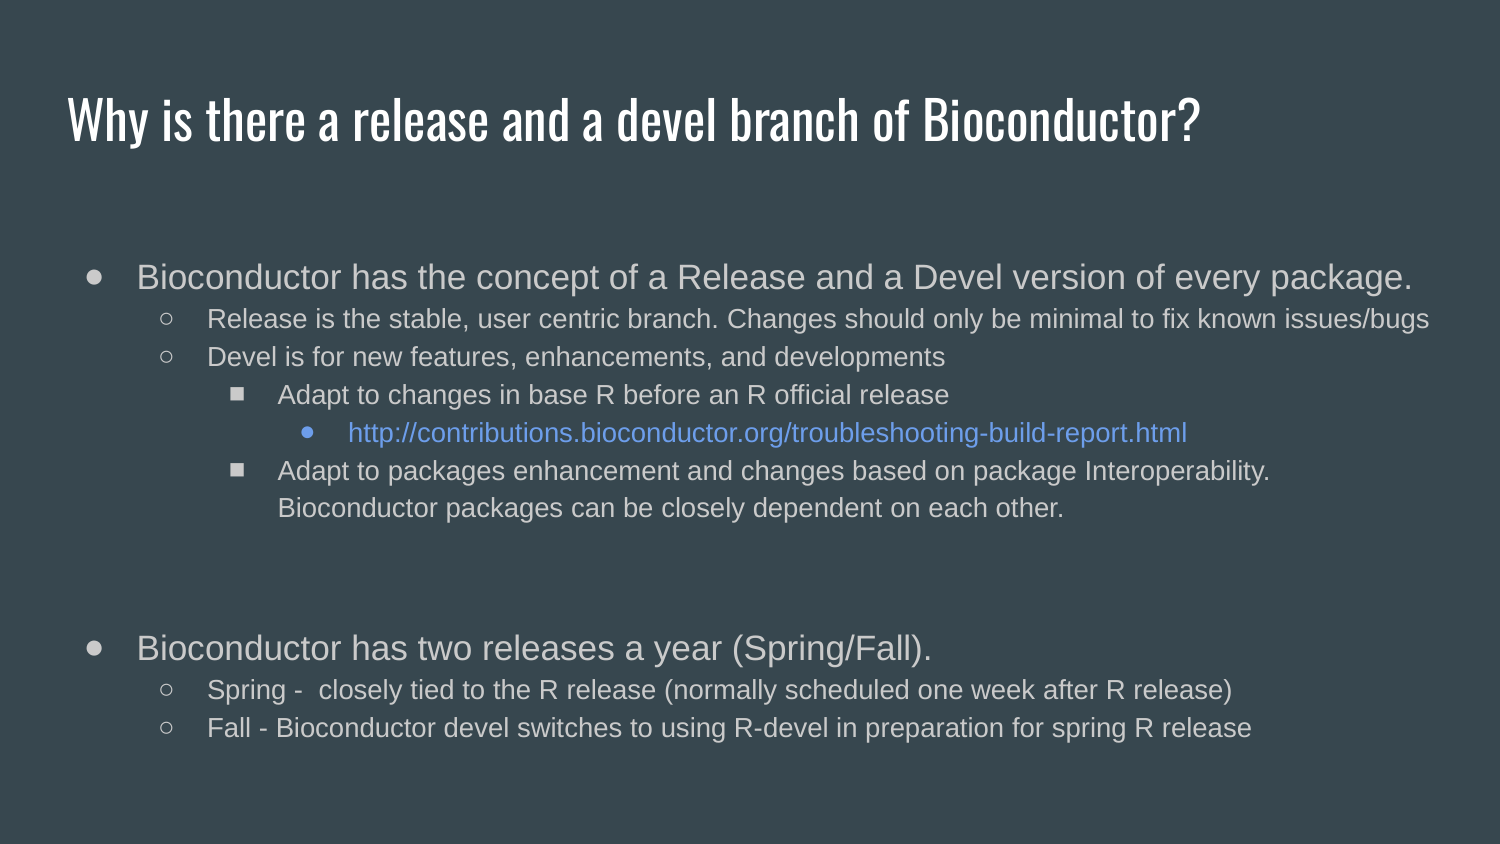

# Why is there a release and a devel branch of Bioconductor?

Bioconductor has the concept of a Release and a Devel version of every package.
Release is the stable, user centric branch. Changes should only be minimal to fix known issues/bugs
Devel is for new features, enhancements, and developments
Adapt to changes in base R before an R official release
http://contributions.bioconductor.org/troubleshooting-build-report.html
Adapt to packages enhancement and changes based on package Interoperability. Bioconductor packages can be closely dependent on each other.

Bioconductor has two releases a year (Spring/Fall).
Spring -  closely tied to the R release (normally scheduled one week after R release)
Fall - Bioconductor devel switches to using R-devel in preparation for spring R release